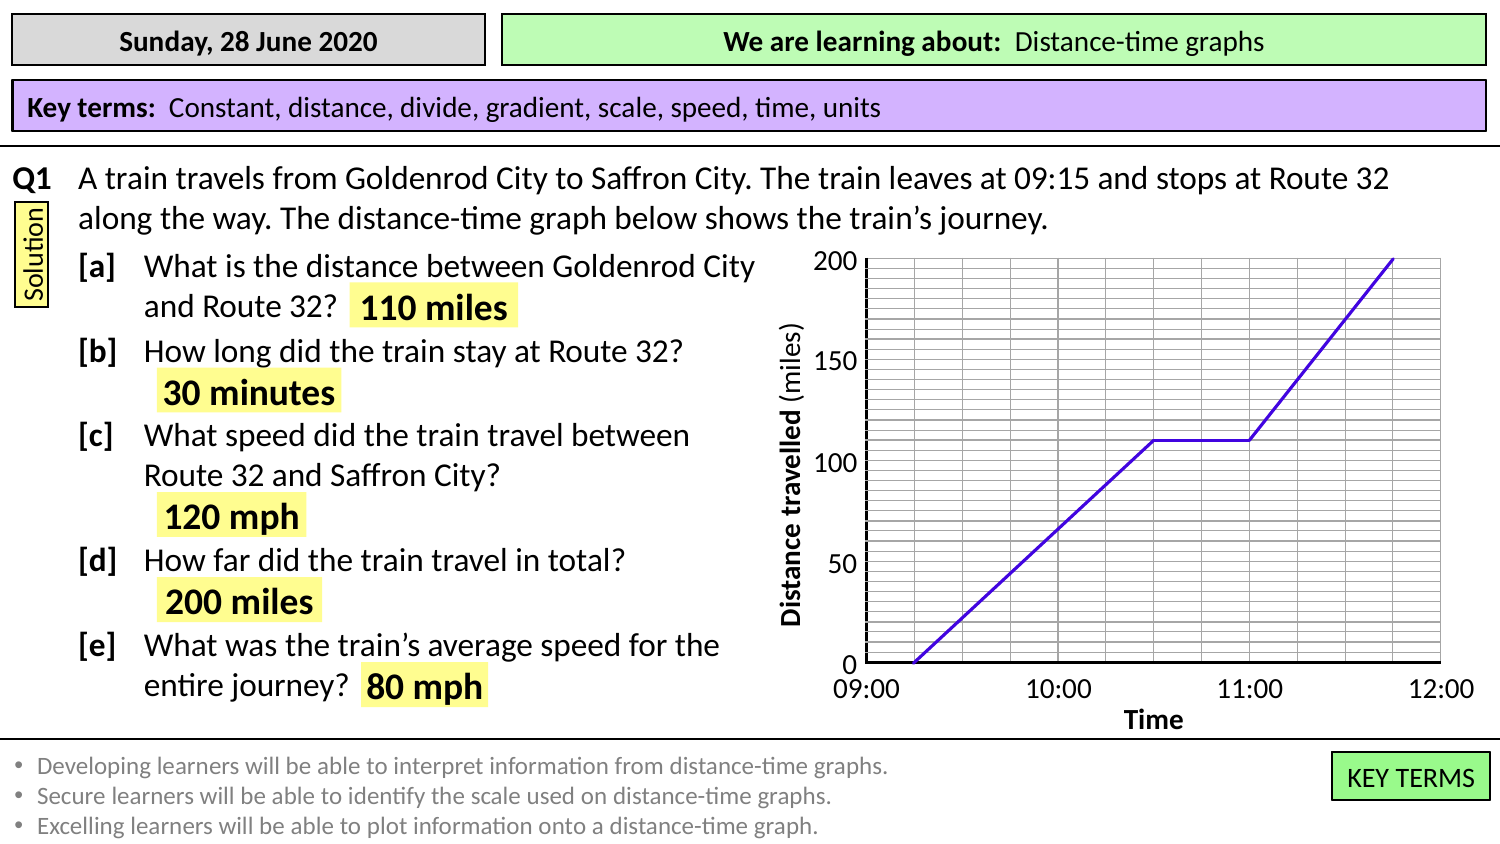

A train travels from Goldenrod City to Saffron City. The train leaves at 09:15 and stops at Route 32 along the way. The distance-time graph below shows the train’s journey.
Q1
Solution
200
[a]
What is the distance between Goldenrod City and Route 32?
|  |  |  |  |  |  |  |  |  |  |  |  |
| --- | --- | --- | --- | --- | --- | --- | --- | --- | --- | --- | --- |
|  |  |  |  |  |  |  |  |  |  |  |  |
|  |  |  |  |  |  |  |  |  |  |  |  |
|  |  |  |  |  |  |  |  |  |  |  |  |
|  |  |  |  |  |  |  |  |  |  |  |  |
|  |  |  |  |  |  |  |  |  |  |  |  |
|  |  |  |  |  |  |  |  |  |  |  |  |
|  |  |  |  |  |  |  |  |  |  |  |  |
|  |  |  |  |  |  |  |  |  |  |  |  |
|  |  |  |  |  |  |  |  |  |  |  |  |
|  |  |  |  |  |  |  |  |  |  |  |  |
|  |  |  |  |  |  |  |  |  |  |  |  |
|  |  |  |  |  |  |  |  |  |  |  |  |
|  |  |  |  |  |  |  |  |  |  |  |  |
|  |  |  |  |  |  |  |  |  |  |  |  |
|  |  |  |  |  |  |  |  |  |  |  |  |
|  |  |  |  |  |  |  |  |  |  |  |  |
|  |  |  |  |  |  |  |  |  |  |  |  |
|  |  |  |  |  |  |  |  |  |  |  |  |
|  |  |  |  |  |  |  |  |  |  |  |  |
|  |  |  |  |  |  |  |  |  |  |  |  |
|  |  |  |  |  |  |  |  |  |  |  |  |
|  |  |  |  |  |  |  |  |  |  |  |  |
|  |  |  |  |  |  |  |  |  |  |  |  |
|  |  |  |  |  |  |  |  |  |  |  |  |
|  |  |  |  |  |  |  |  |  |  |  |  |
|  |  |  |  |  |  |  |  |  |  |  |  |
|  |  |  |  |  |  |  |  |  |  |  |  |
|  |  |  |  |  |  |  |  |  |  |  |  |
|  |  |  |  |  |  |  |  |  |  |  |  |
|  |  |  |  |  |  |  |  |  |  |  |  |
|  |  |  |  |  |  |  |  |  |  |  |  |
|  |  |  |  |  |  |  |  |  |  |  |  |
|  |  |  |  |  |  |  |  |  |  |  |  |
|  |  |  |  |  |  |  |  |  |  |  |  |
|  |  |  |  |  |  |  |  |  |  |  |  |
|  |  |  |  |  |  |  |  |  |  |  |  |
|  |  |  |  |  |  |  |  |  |  |  |  |
|  |  |  |  |  |  |  |  |  |  |  |  |
|  |  |  |  |  |  |  |  |  |  |  |  |
110 miles
[b]
How long did the train stay at Route 32?
150
30 minutes
[c]
What speed did the train travel between Route 32 and Saffron City?
100
Distance travelled (miles)
120 mph
[d]
How far did the train travel in total?
50
200 miles
[e]
What was the train’s average speed for the entire journey?
0
80 mph
09:00
10:00
11:00
12:00
Time